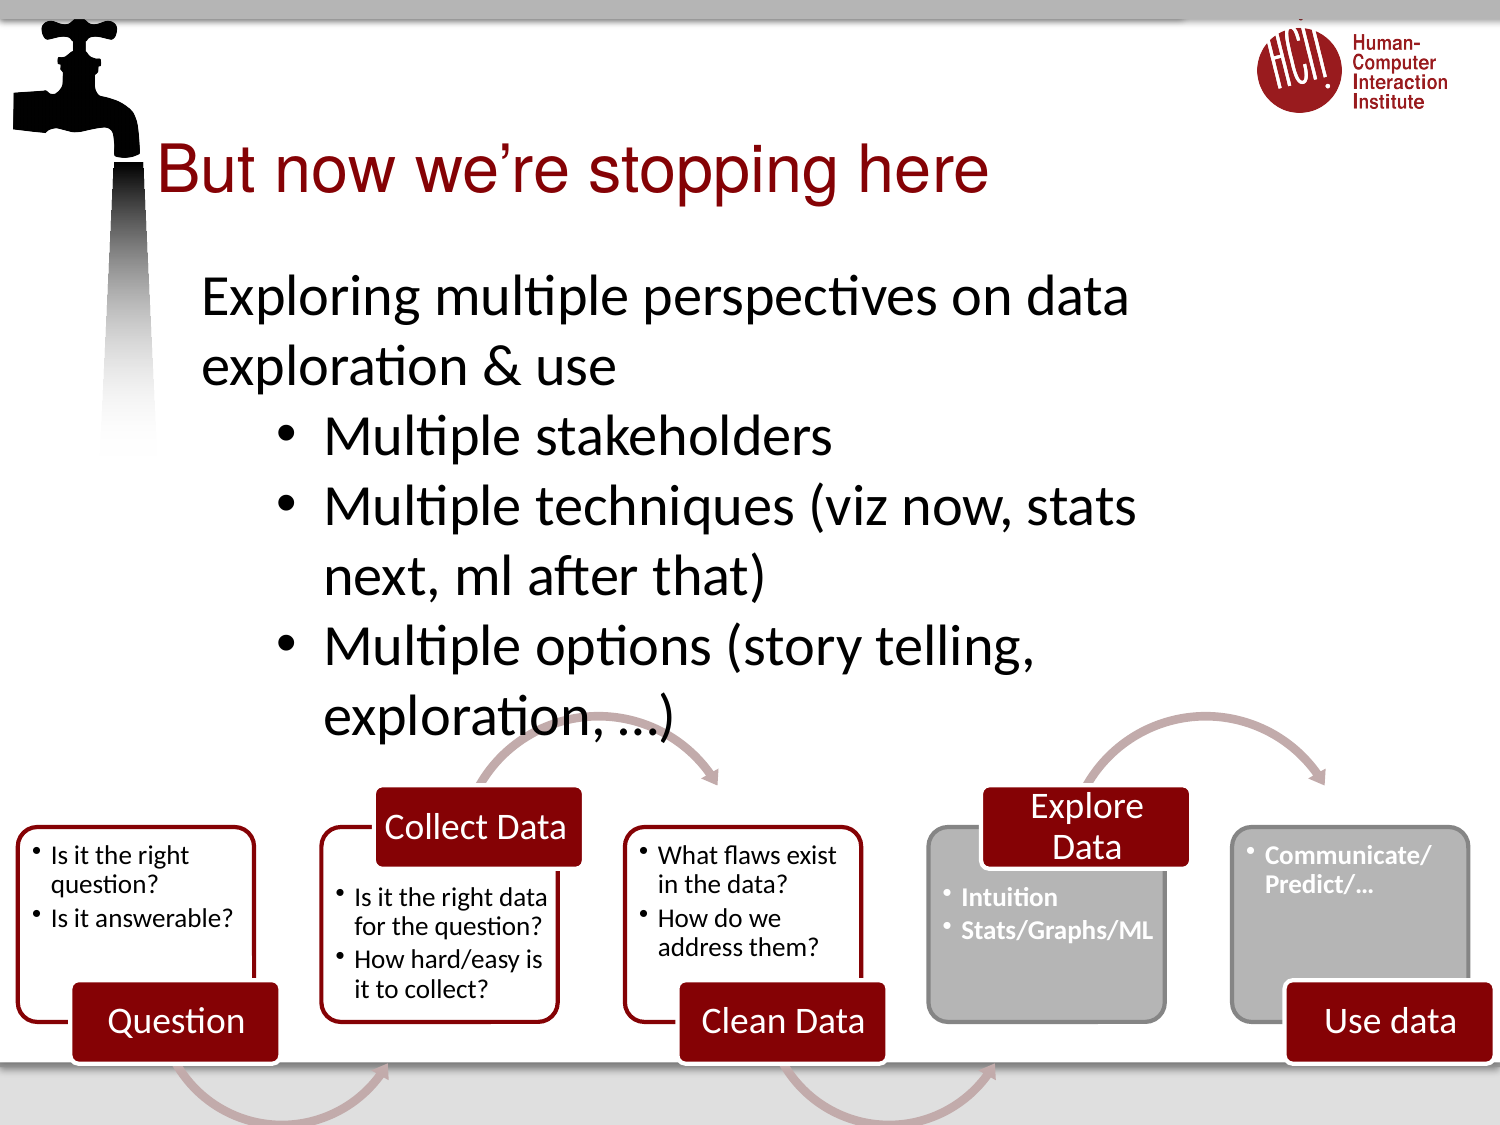

# But now we’re stopping here
Exploring multiple perspectives on data exploration & use
Multiple stakeholders
Multiple techniques (viz now, stats next, ml after that)
Multiple options (story telling, exploration, …)

Is it the right question?
Is it answerable?
Question
Is it the right data for the question?
How hard/easy is it to collect?
Collect Data
What flaws exist in the data?
How do we address them?
Clean Data
Intuition
Stats/Graphs/ML
Explore Data
Communicate/Predict/…
Use data
39
2/14/15